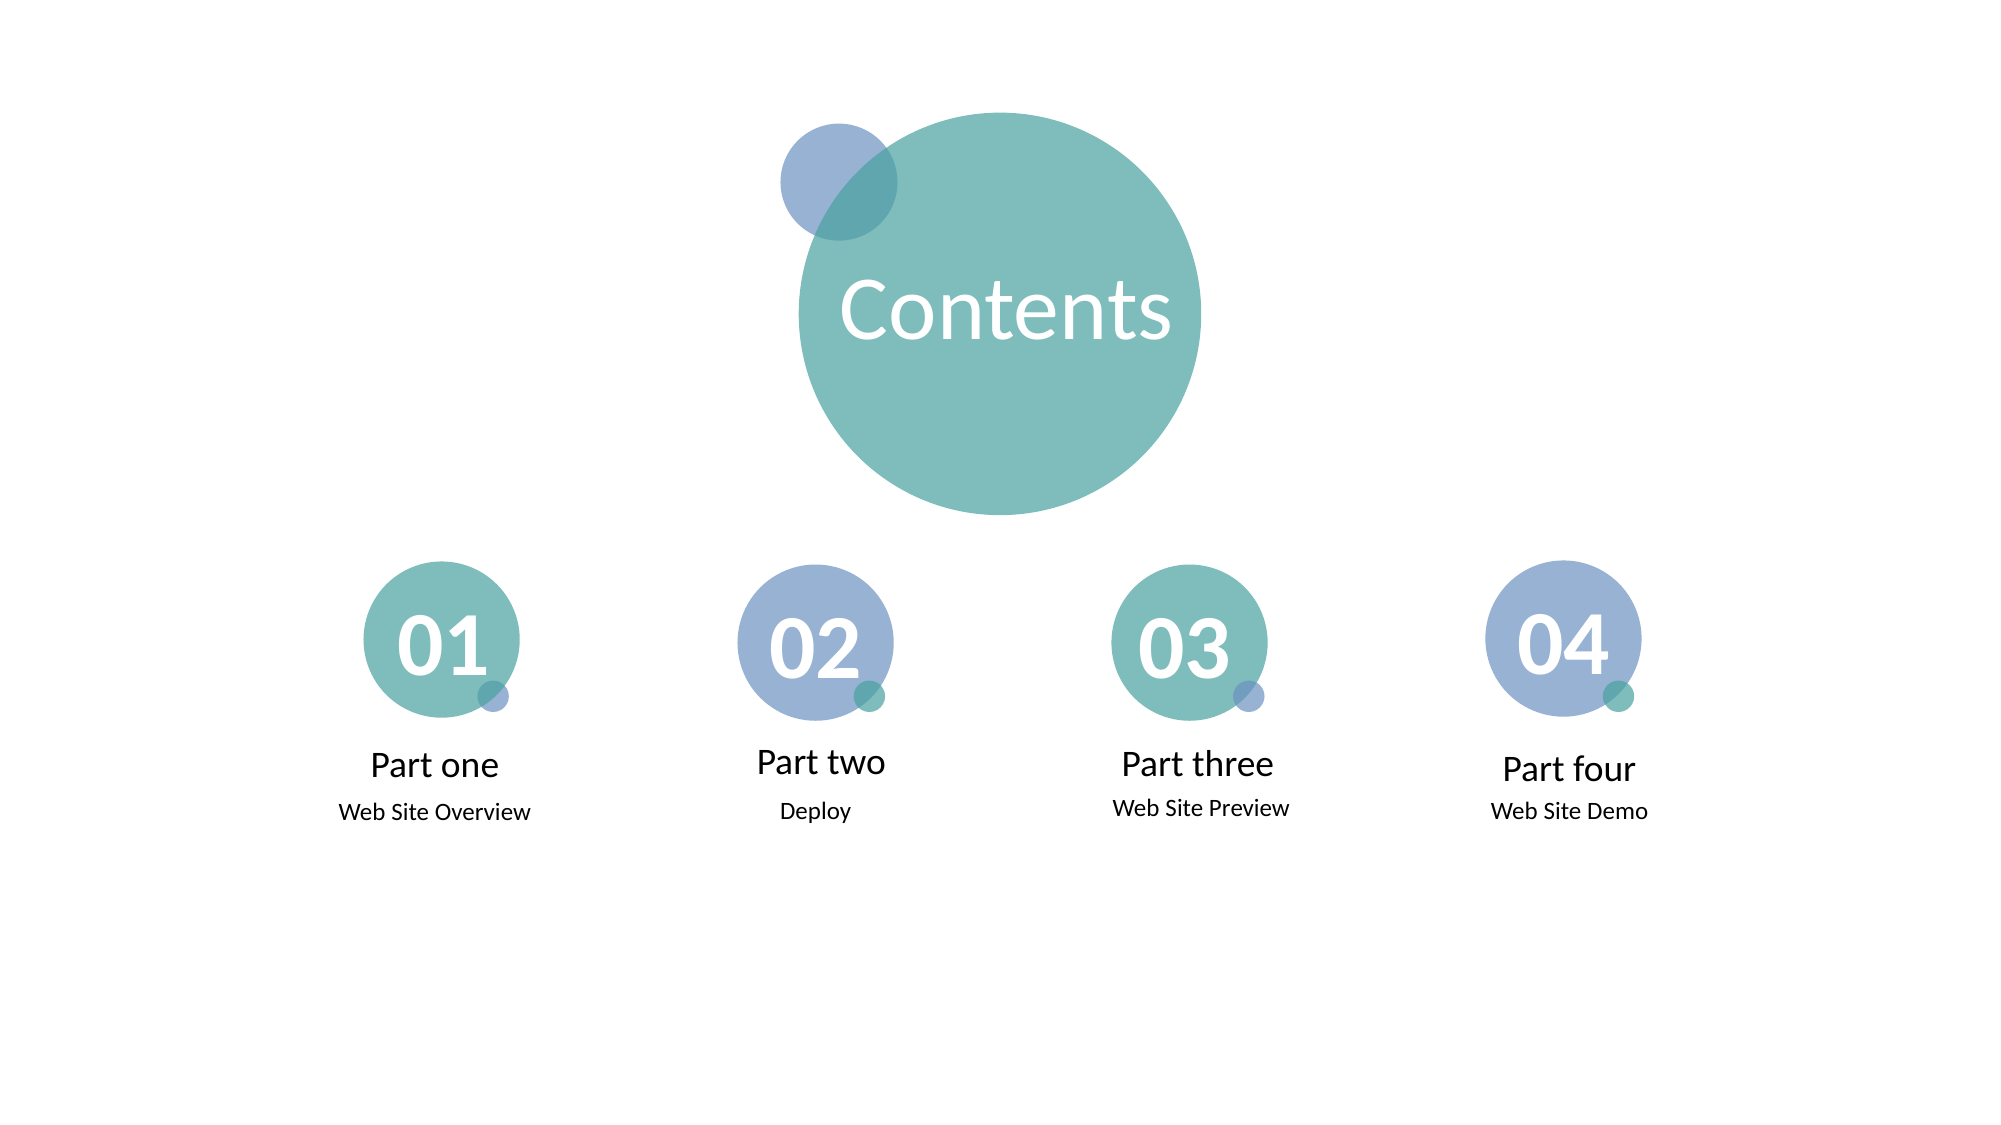

Contents

04
01
02
03

Part two
Part three
Part one
Part four
Web Site Preview
Deploy
Web Site Demo
Web Site Overview